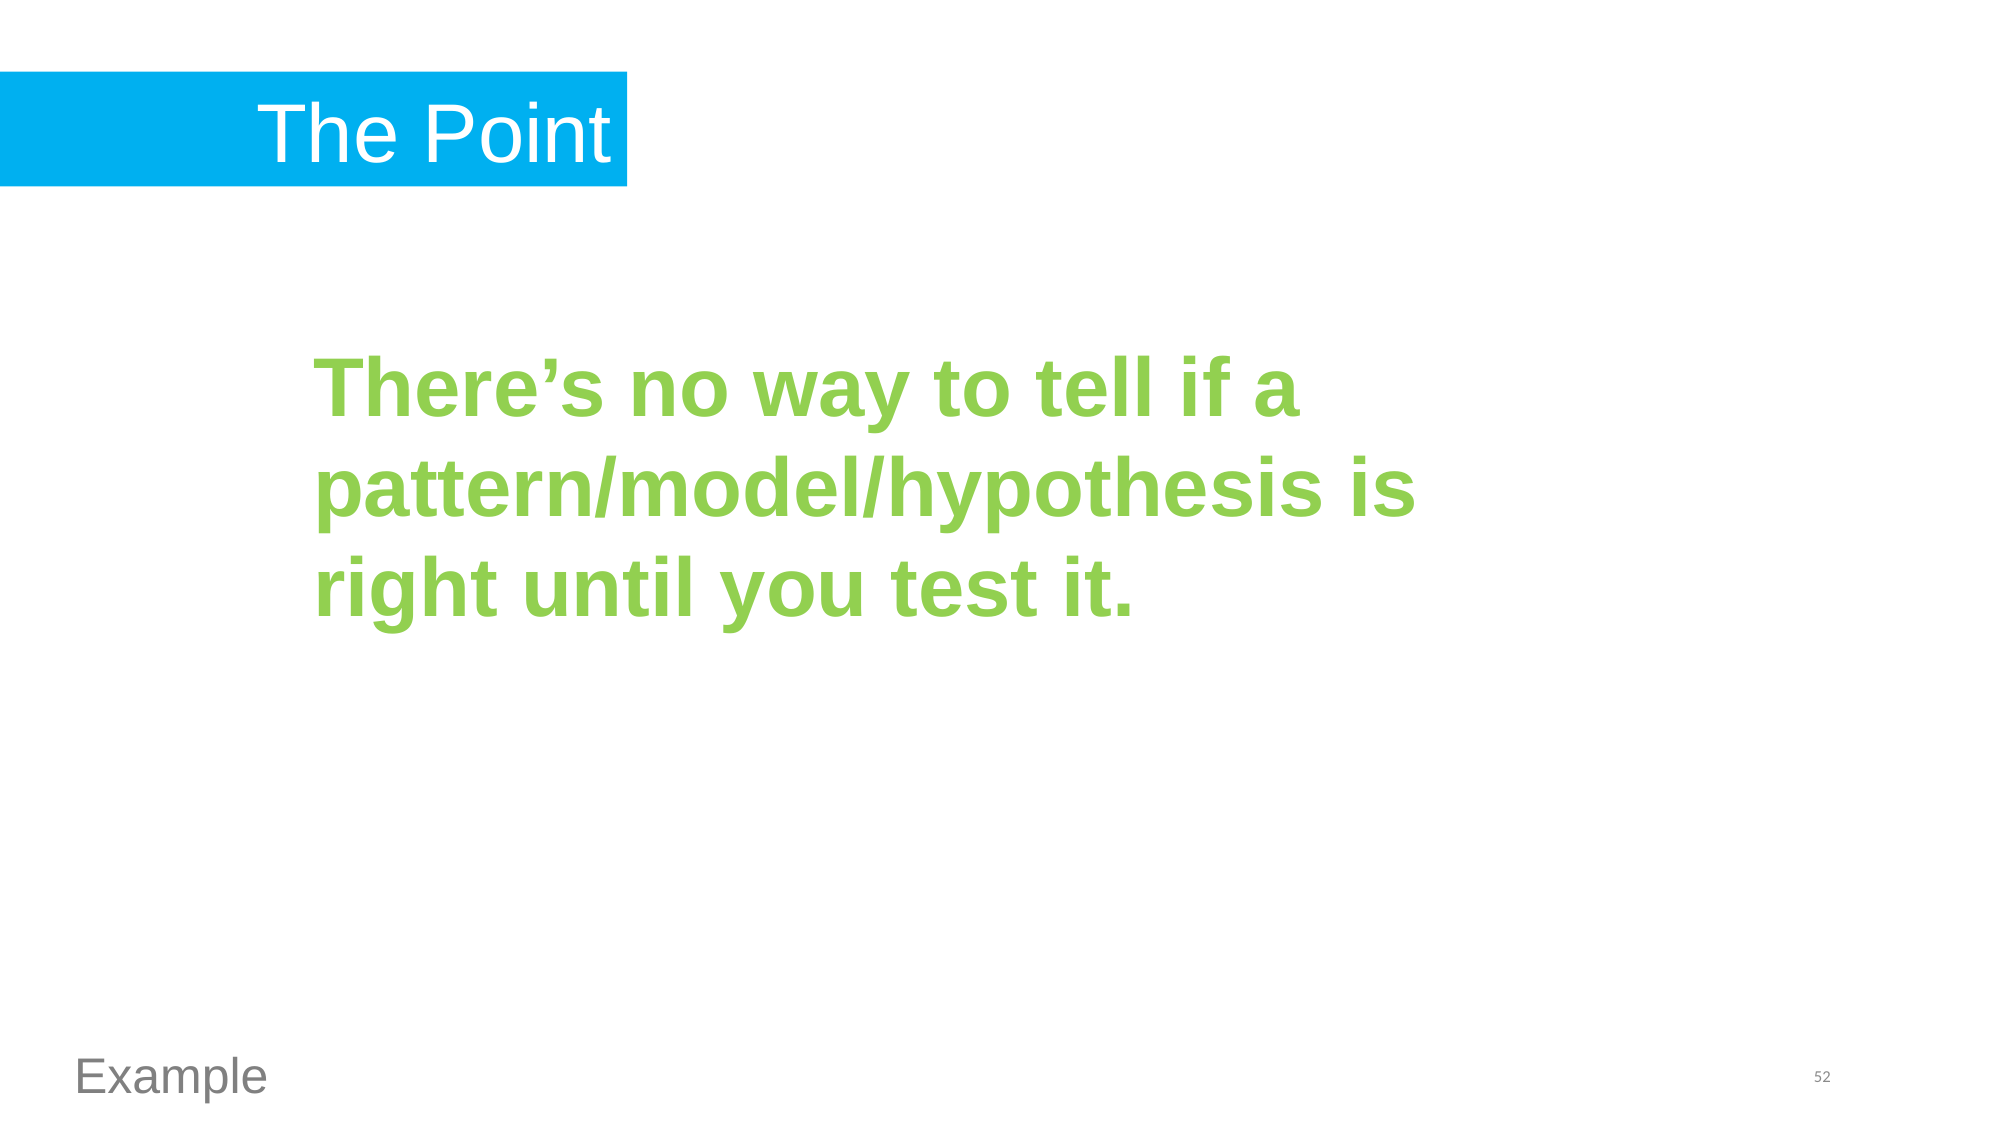

The Point
There’s no way to tell if a pattern/model/hypothesis is right until you test it.
Example
52